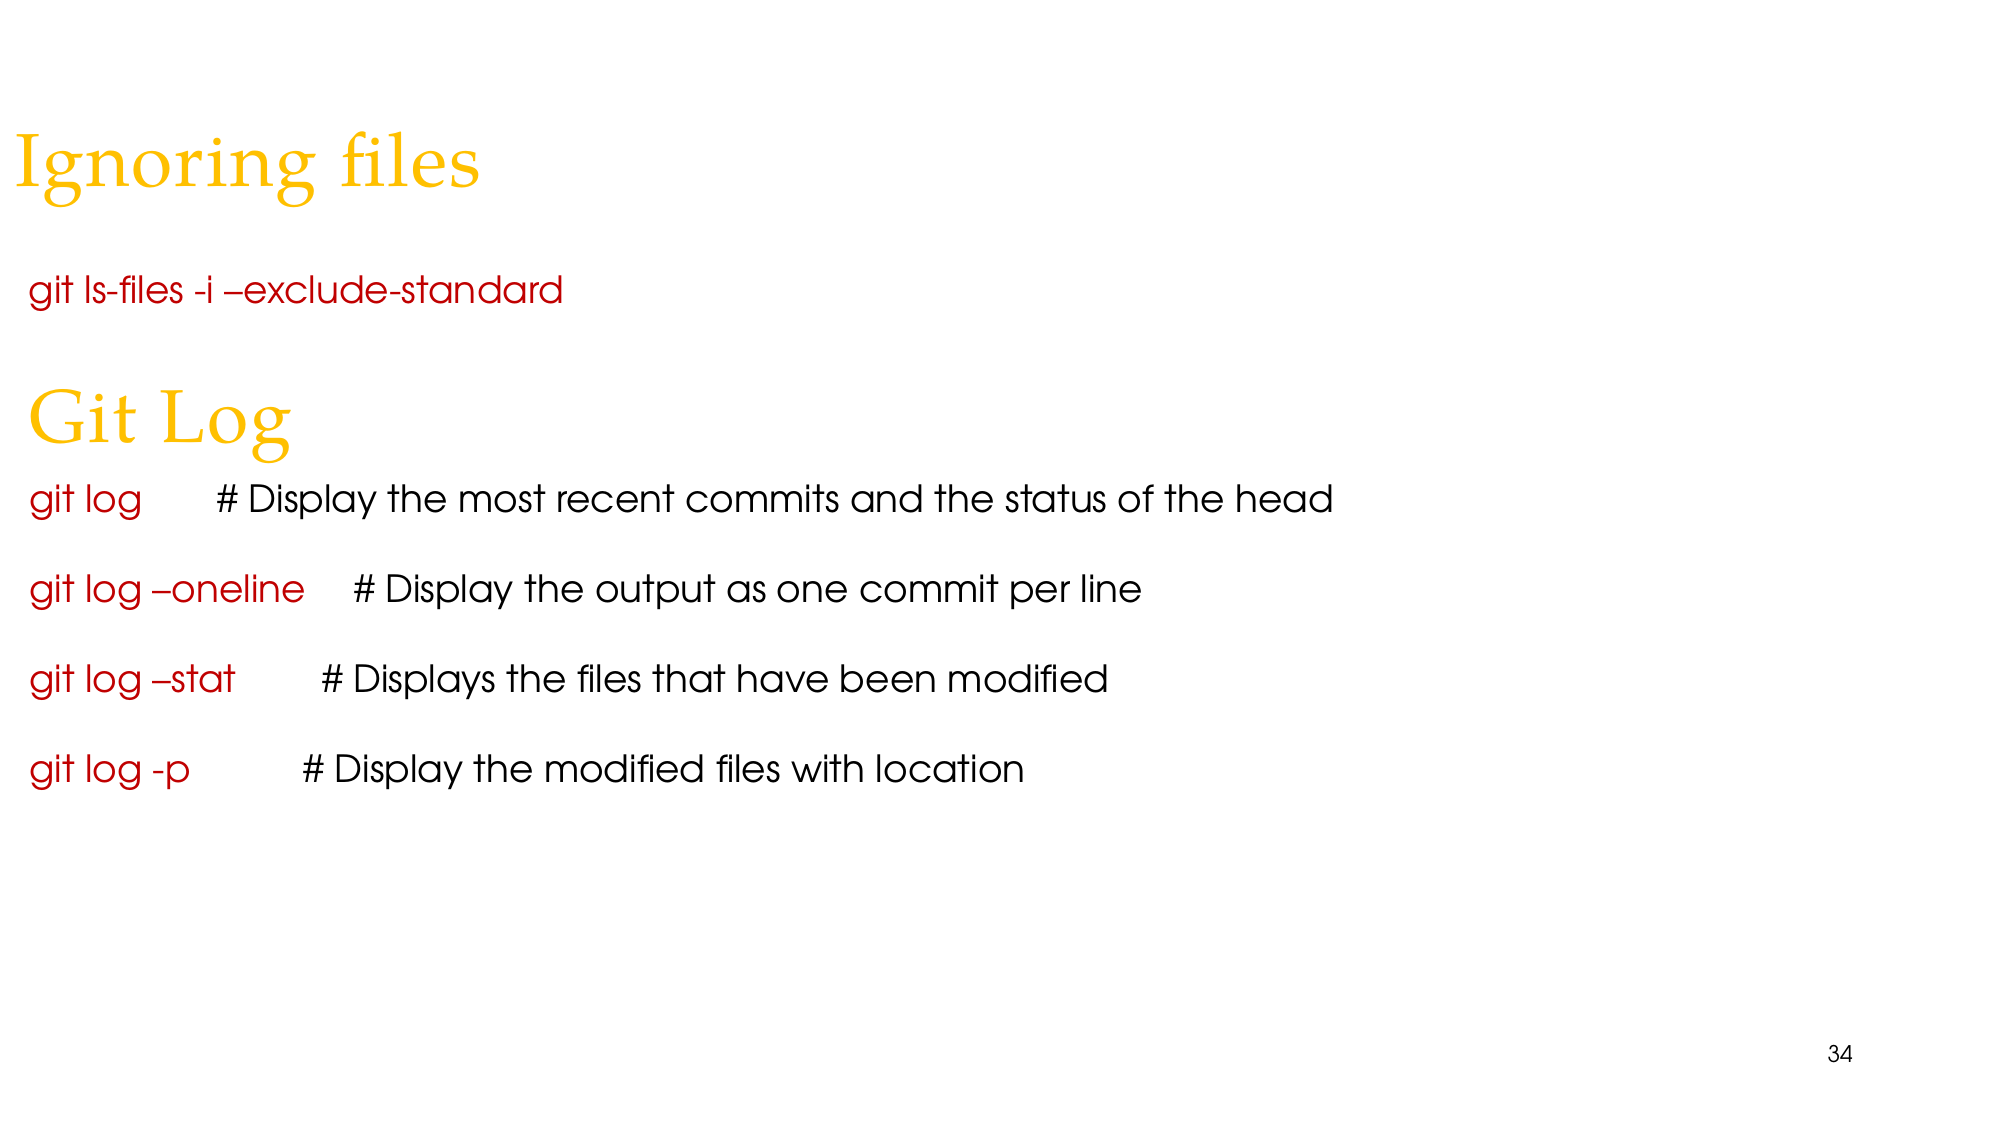

# Ignoring files
git ls-files -i –exclude-standard
Git Log
git log  # Display the most recent commits and the status of the head
git log –oneline  # Display the output as one commit per line
git log –stat   # Displays the files that have been modified
git log -p   # Display the modified files with location
34